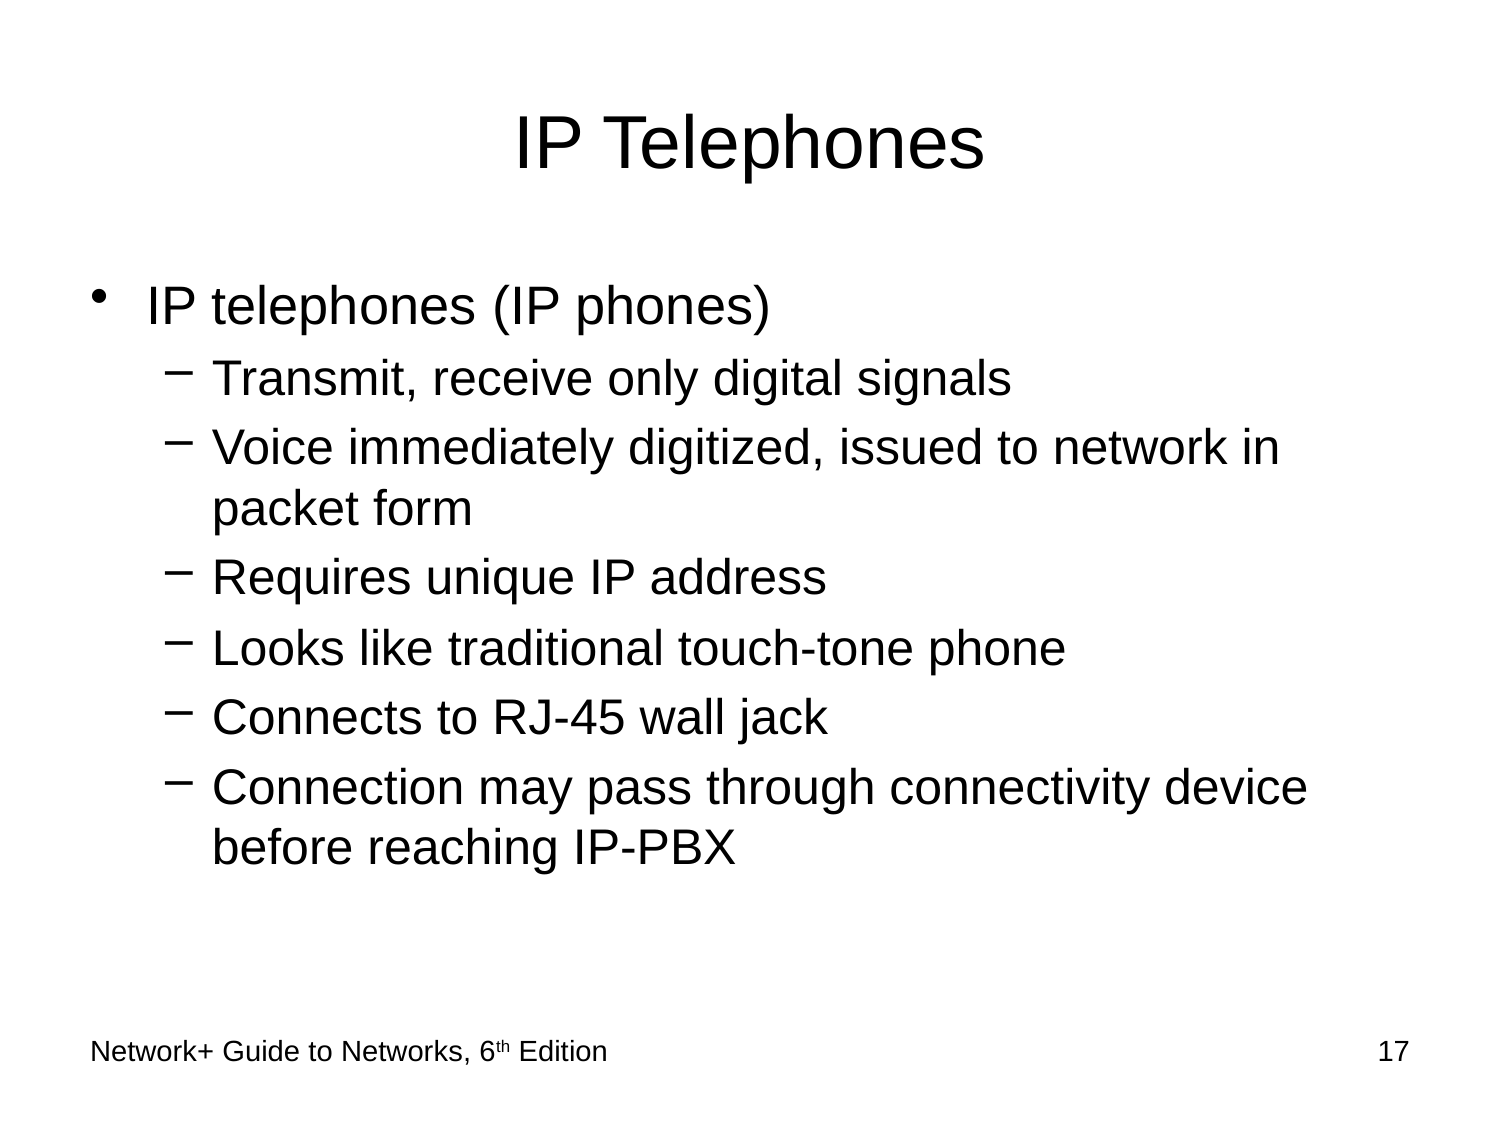

# IP Telephones
IP telephones (IP phones)
Transmit, receive only digital signals
Voice immediately digitized, issued to network in packet form
Requires unique IP address
Looks like traditional touch-tone phone
Connects to RJ-45 wall jack
Connection may pass through connectivity device before reaching IP-PBX
Network+ Guide to Networks, 6th Edition
17